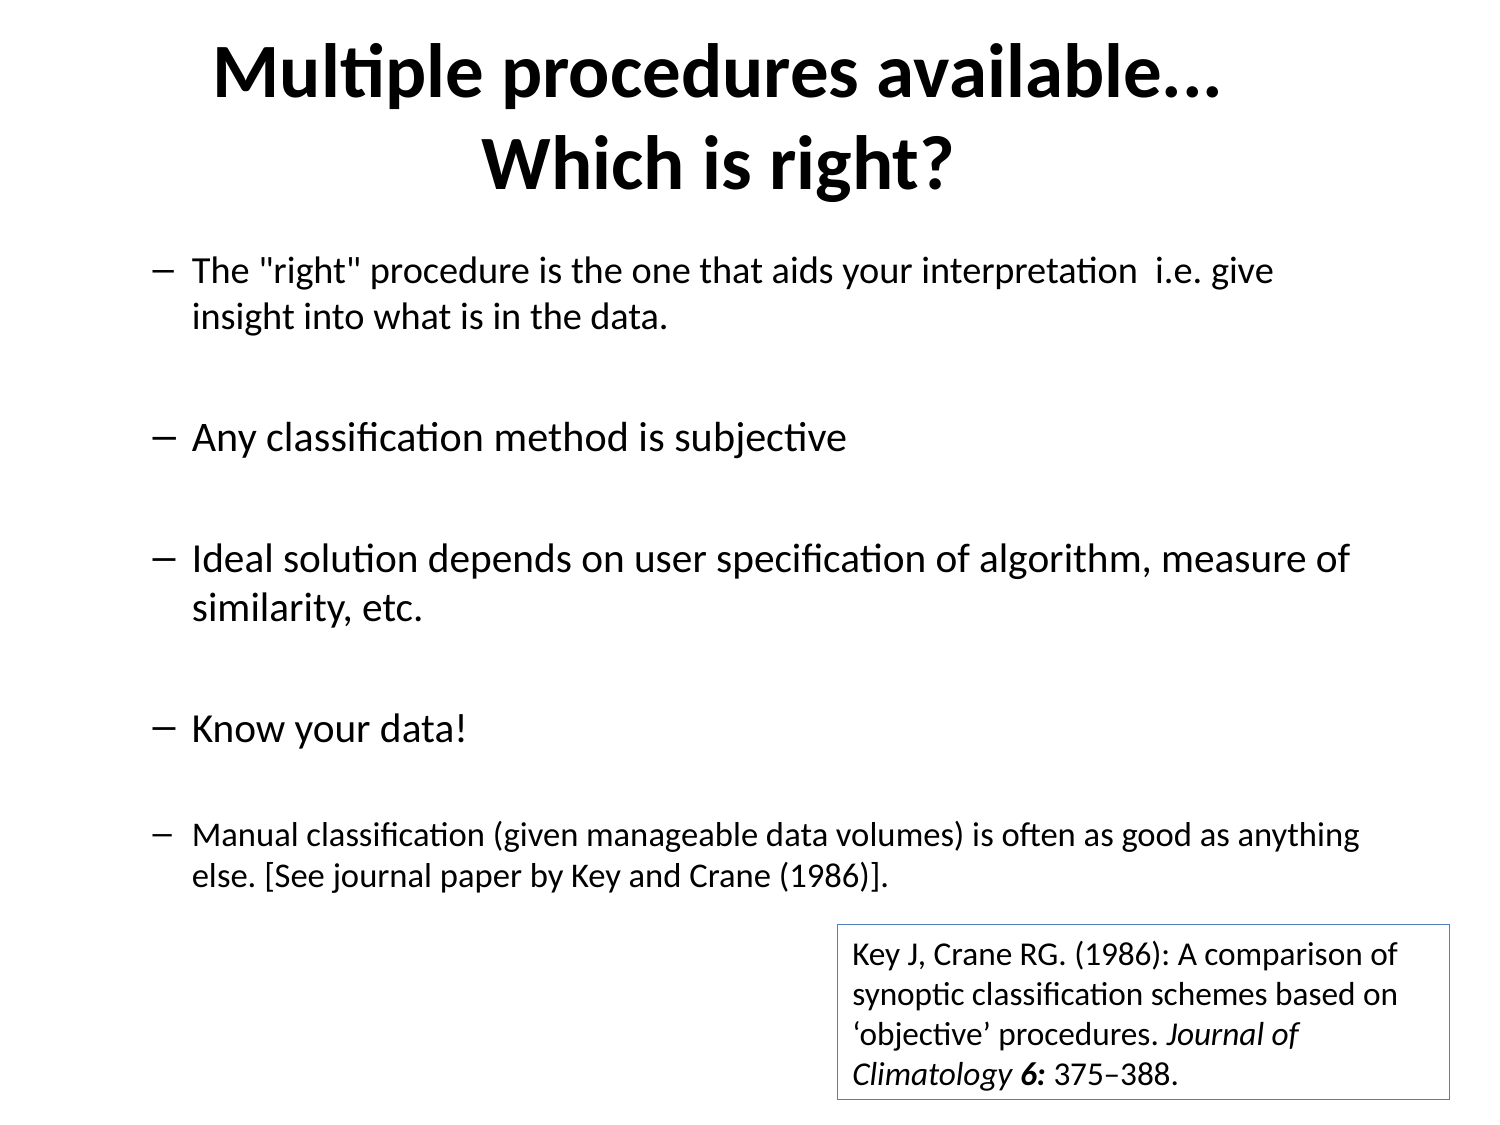

# Multiple procedures available... Which is right?
The "right" procedure is the one that aids your interpretation  i.e. give insight into what is in the data.

Any classification method is subjective

Ideal solution depends on user specification of algorithm, measure of similarity, etc.

Know your data!

Manual classification (given manageable data volumes) is often as good as anything else. [See journal paper by Key and Crane (1986)].

Key J, Crane RG. (1986): A comparison of synoptic classification schemes based on ‘objective’ procedures. Journal of Climatology 6: 375–388.